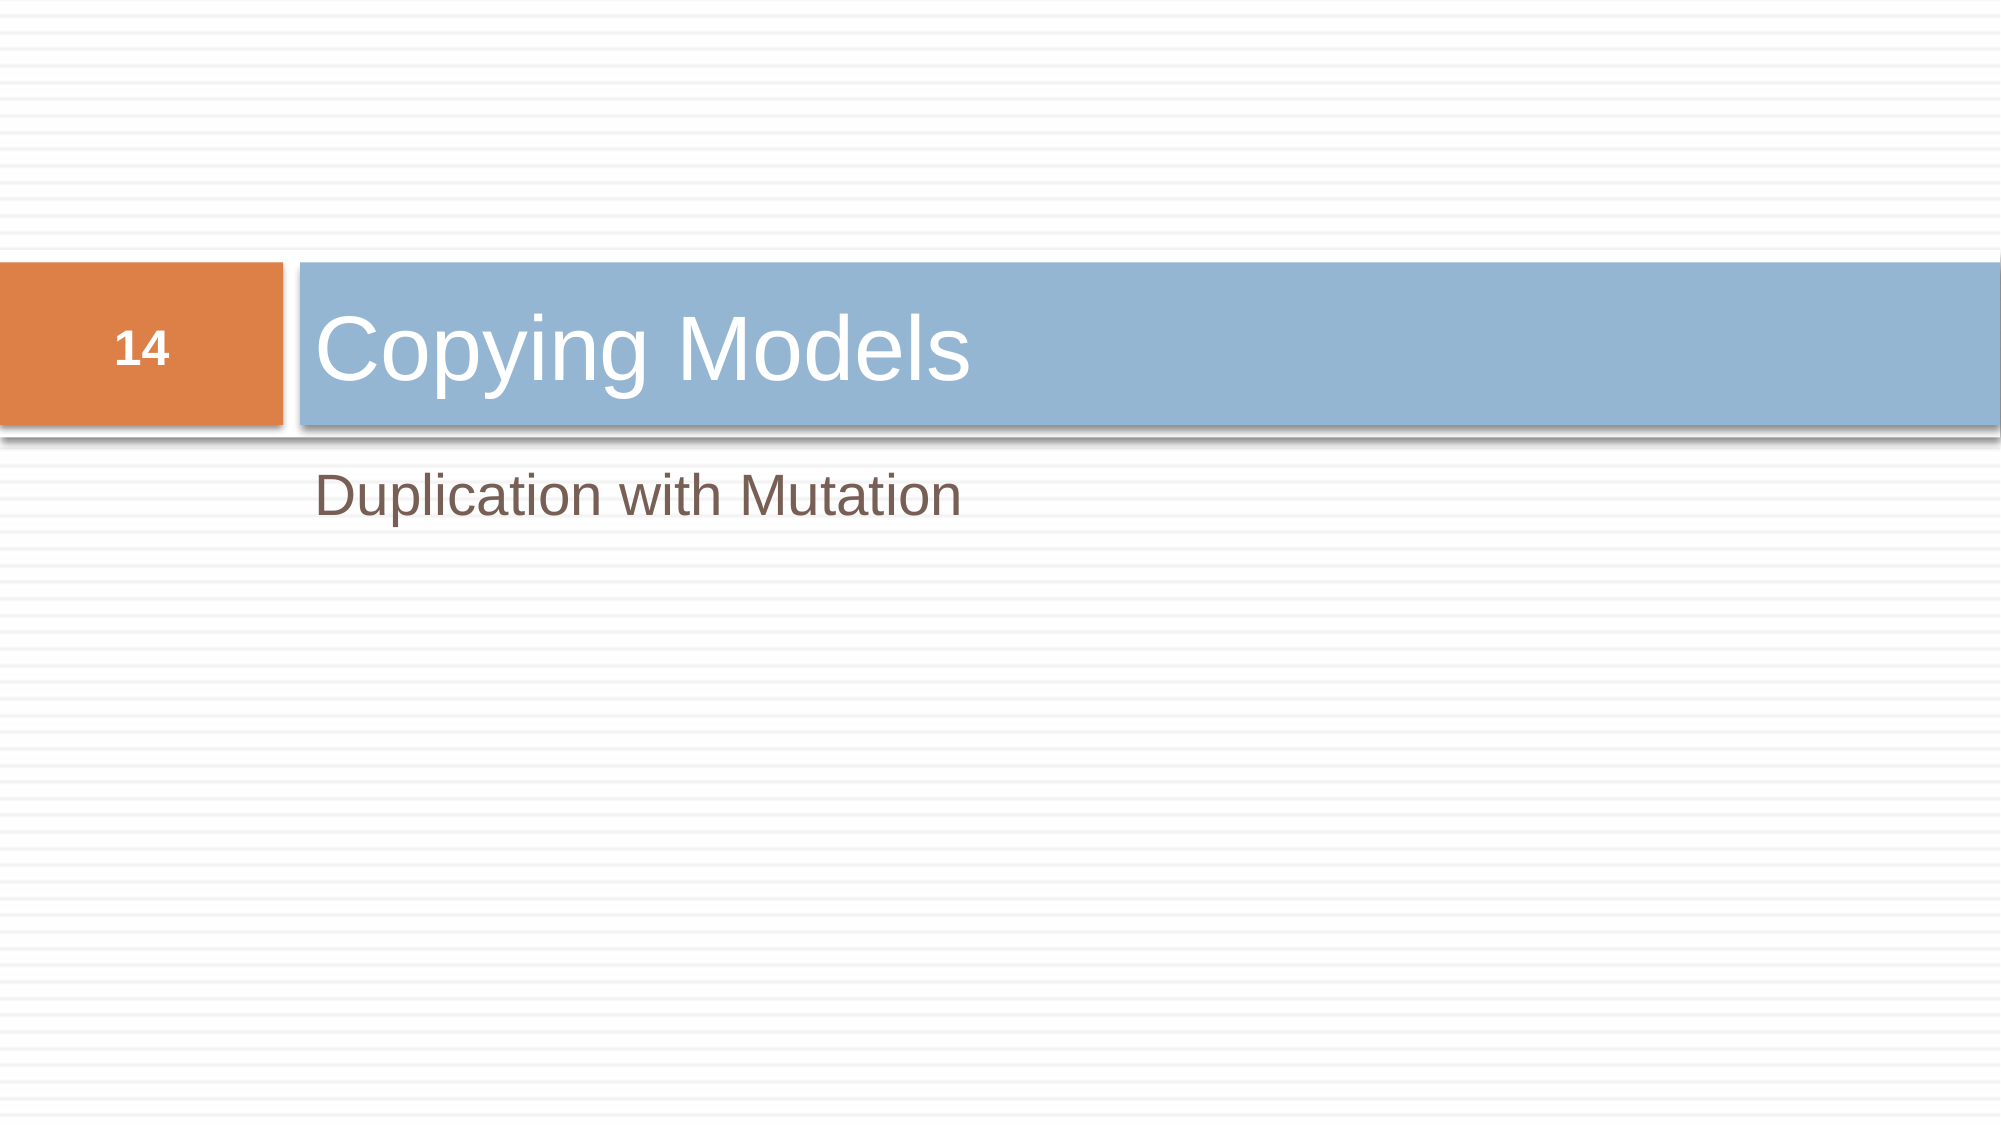

# Copying Models
14
Duplication with Mutation